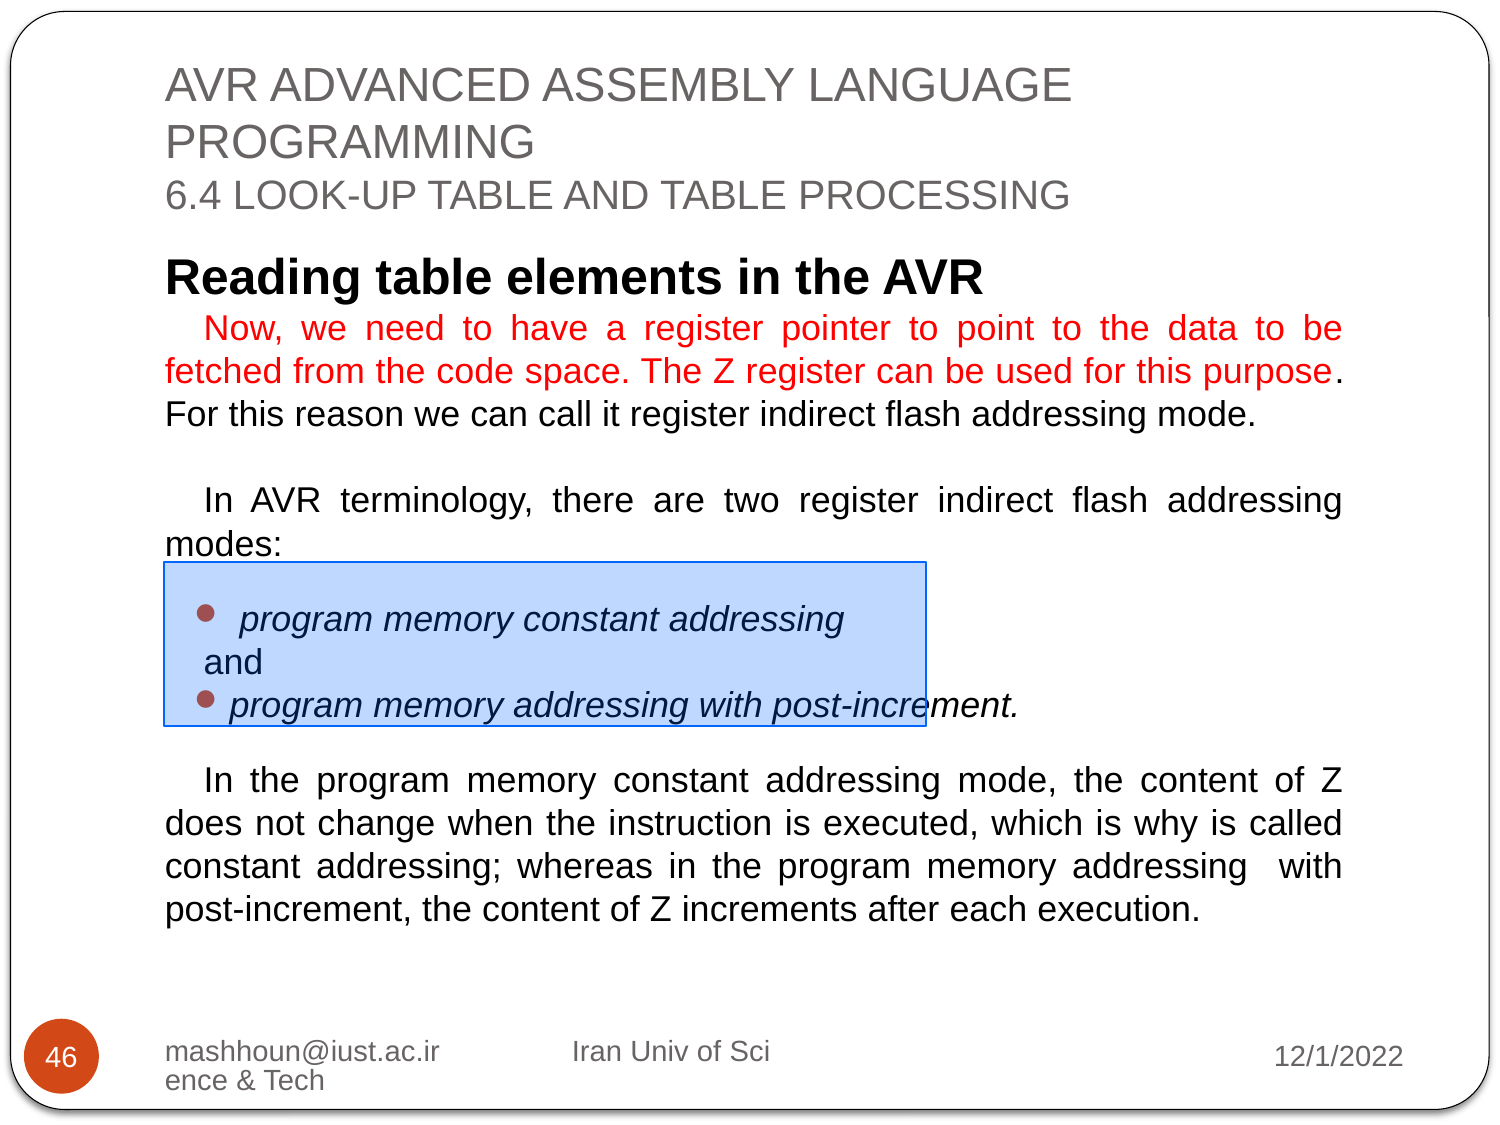

# AVR ADVANCED ASSEMBLY LANGUAGE PROGRAMMING 6.4 LOOK-UP TABLE AND TABLE PROCESSING
Reading table elements in the AVR
Now, we need to have a register pointer to point to the data to be fetched from the code space. The Z register can be used for this purpose. For this reason we can call it register indirect flash addressing mode.

In AVR terminology, there are two register indirect flash addressing modes:
 program memory constant addressing
and
program memory addressing with post-increment.
In the program memory constant addressing mode, the content of Z does not change when the instruction is executed, which is why is called constant addressing; whereas in the program memory addressing  with post-increment, the content of Z increments after each execution.

mashhoun@iust.ac.ir                Iran Univ of Science & Tech
12/1/2022
46